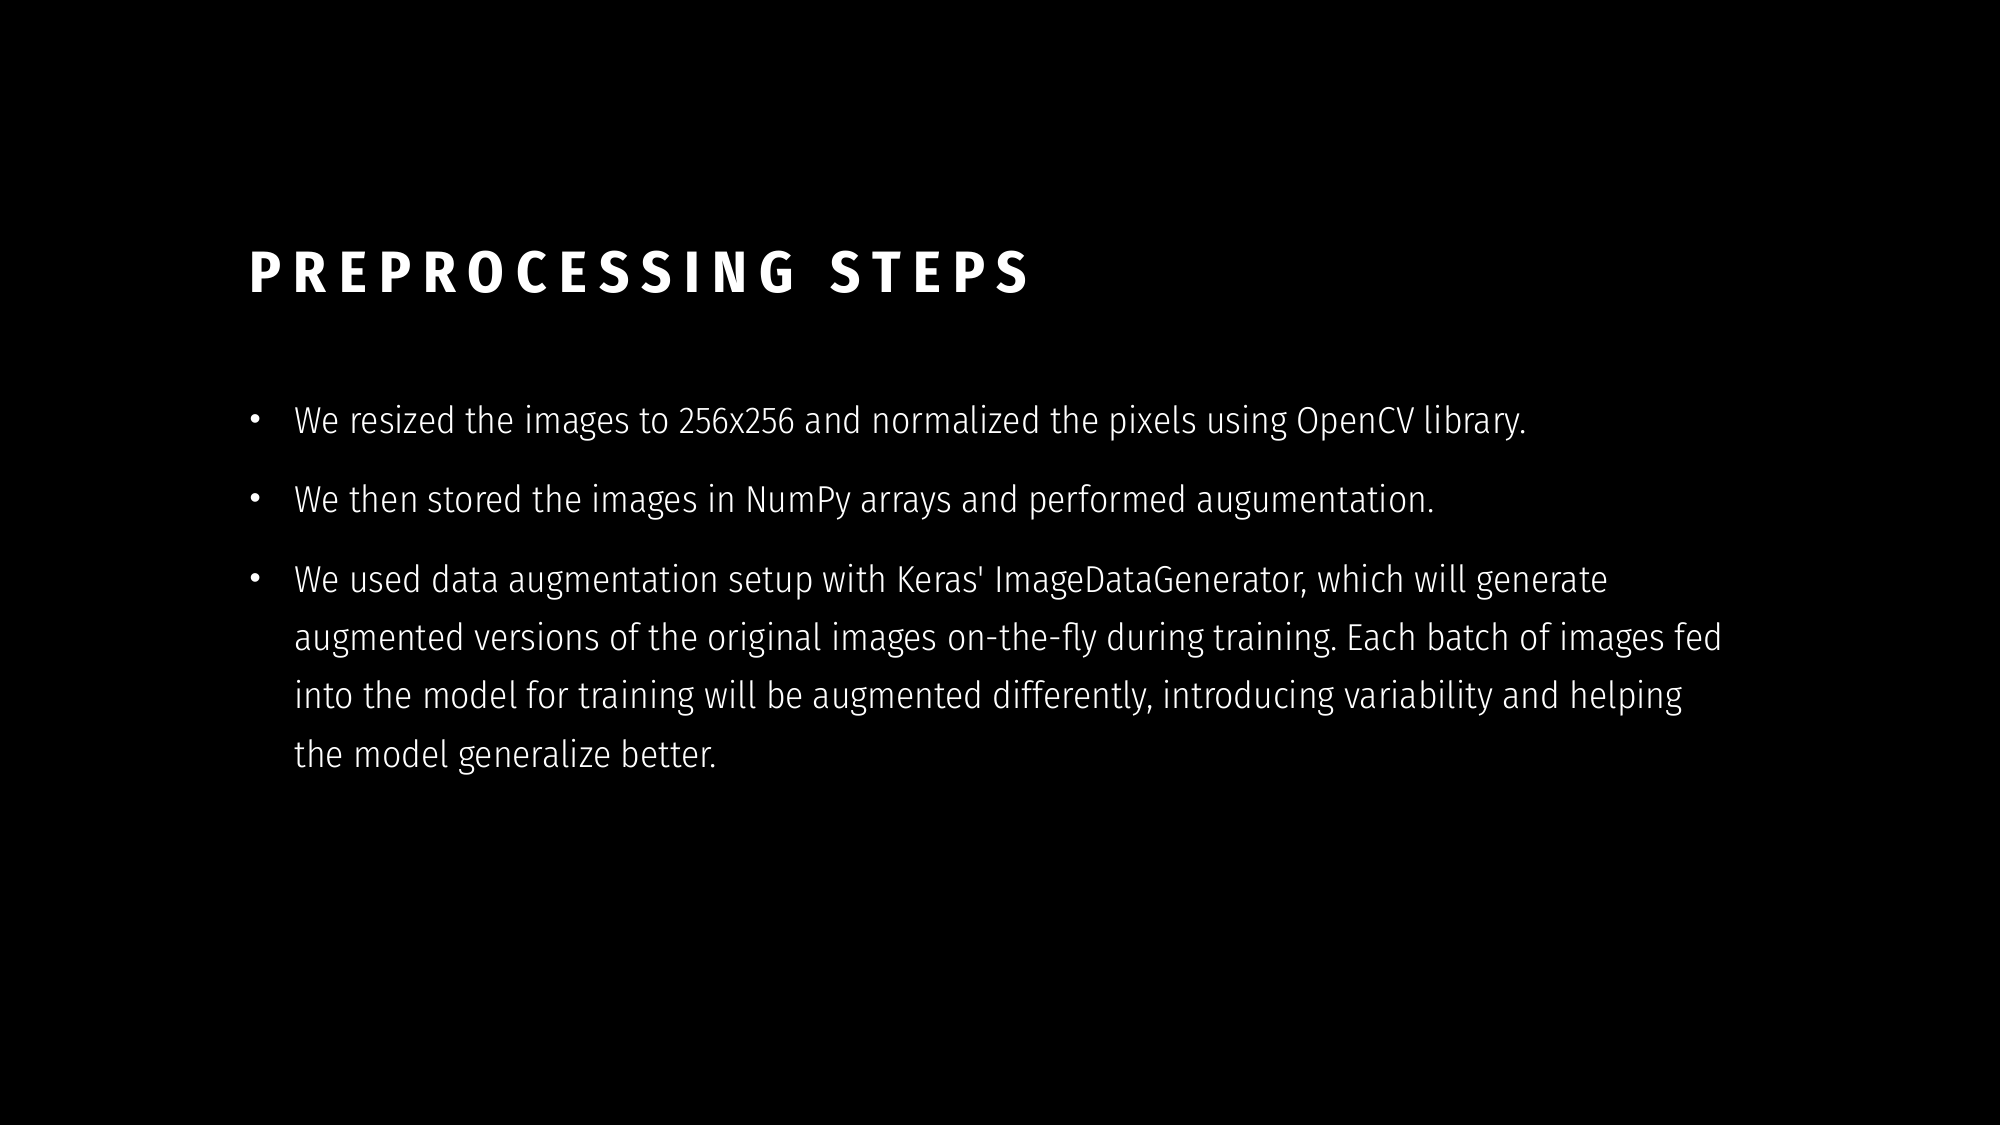

# Preprocessing steps
We resized the images to 256x256 and normalized the pixels using OpenCV library.
We then stored the images in NumPy arrays and performed augumentation.
We used data augmentation setup with Keras' ImageDataGenerator, which will generate augmented versions of the original images on-the-fly during training. Each batch of images fed into the model for training will be augmented differently, introducing variability and helping the model generalize better.